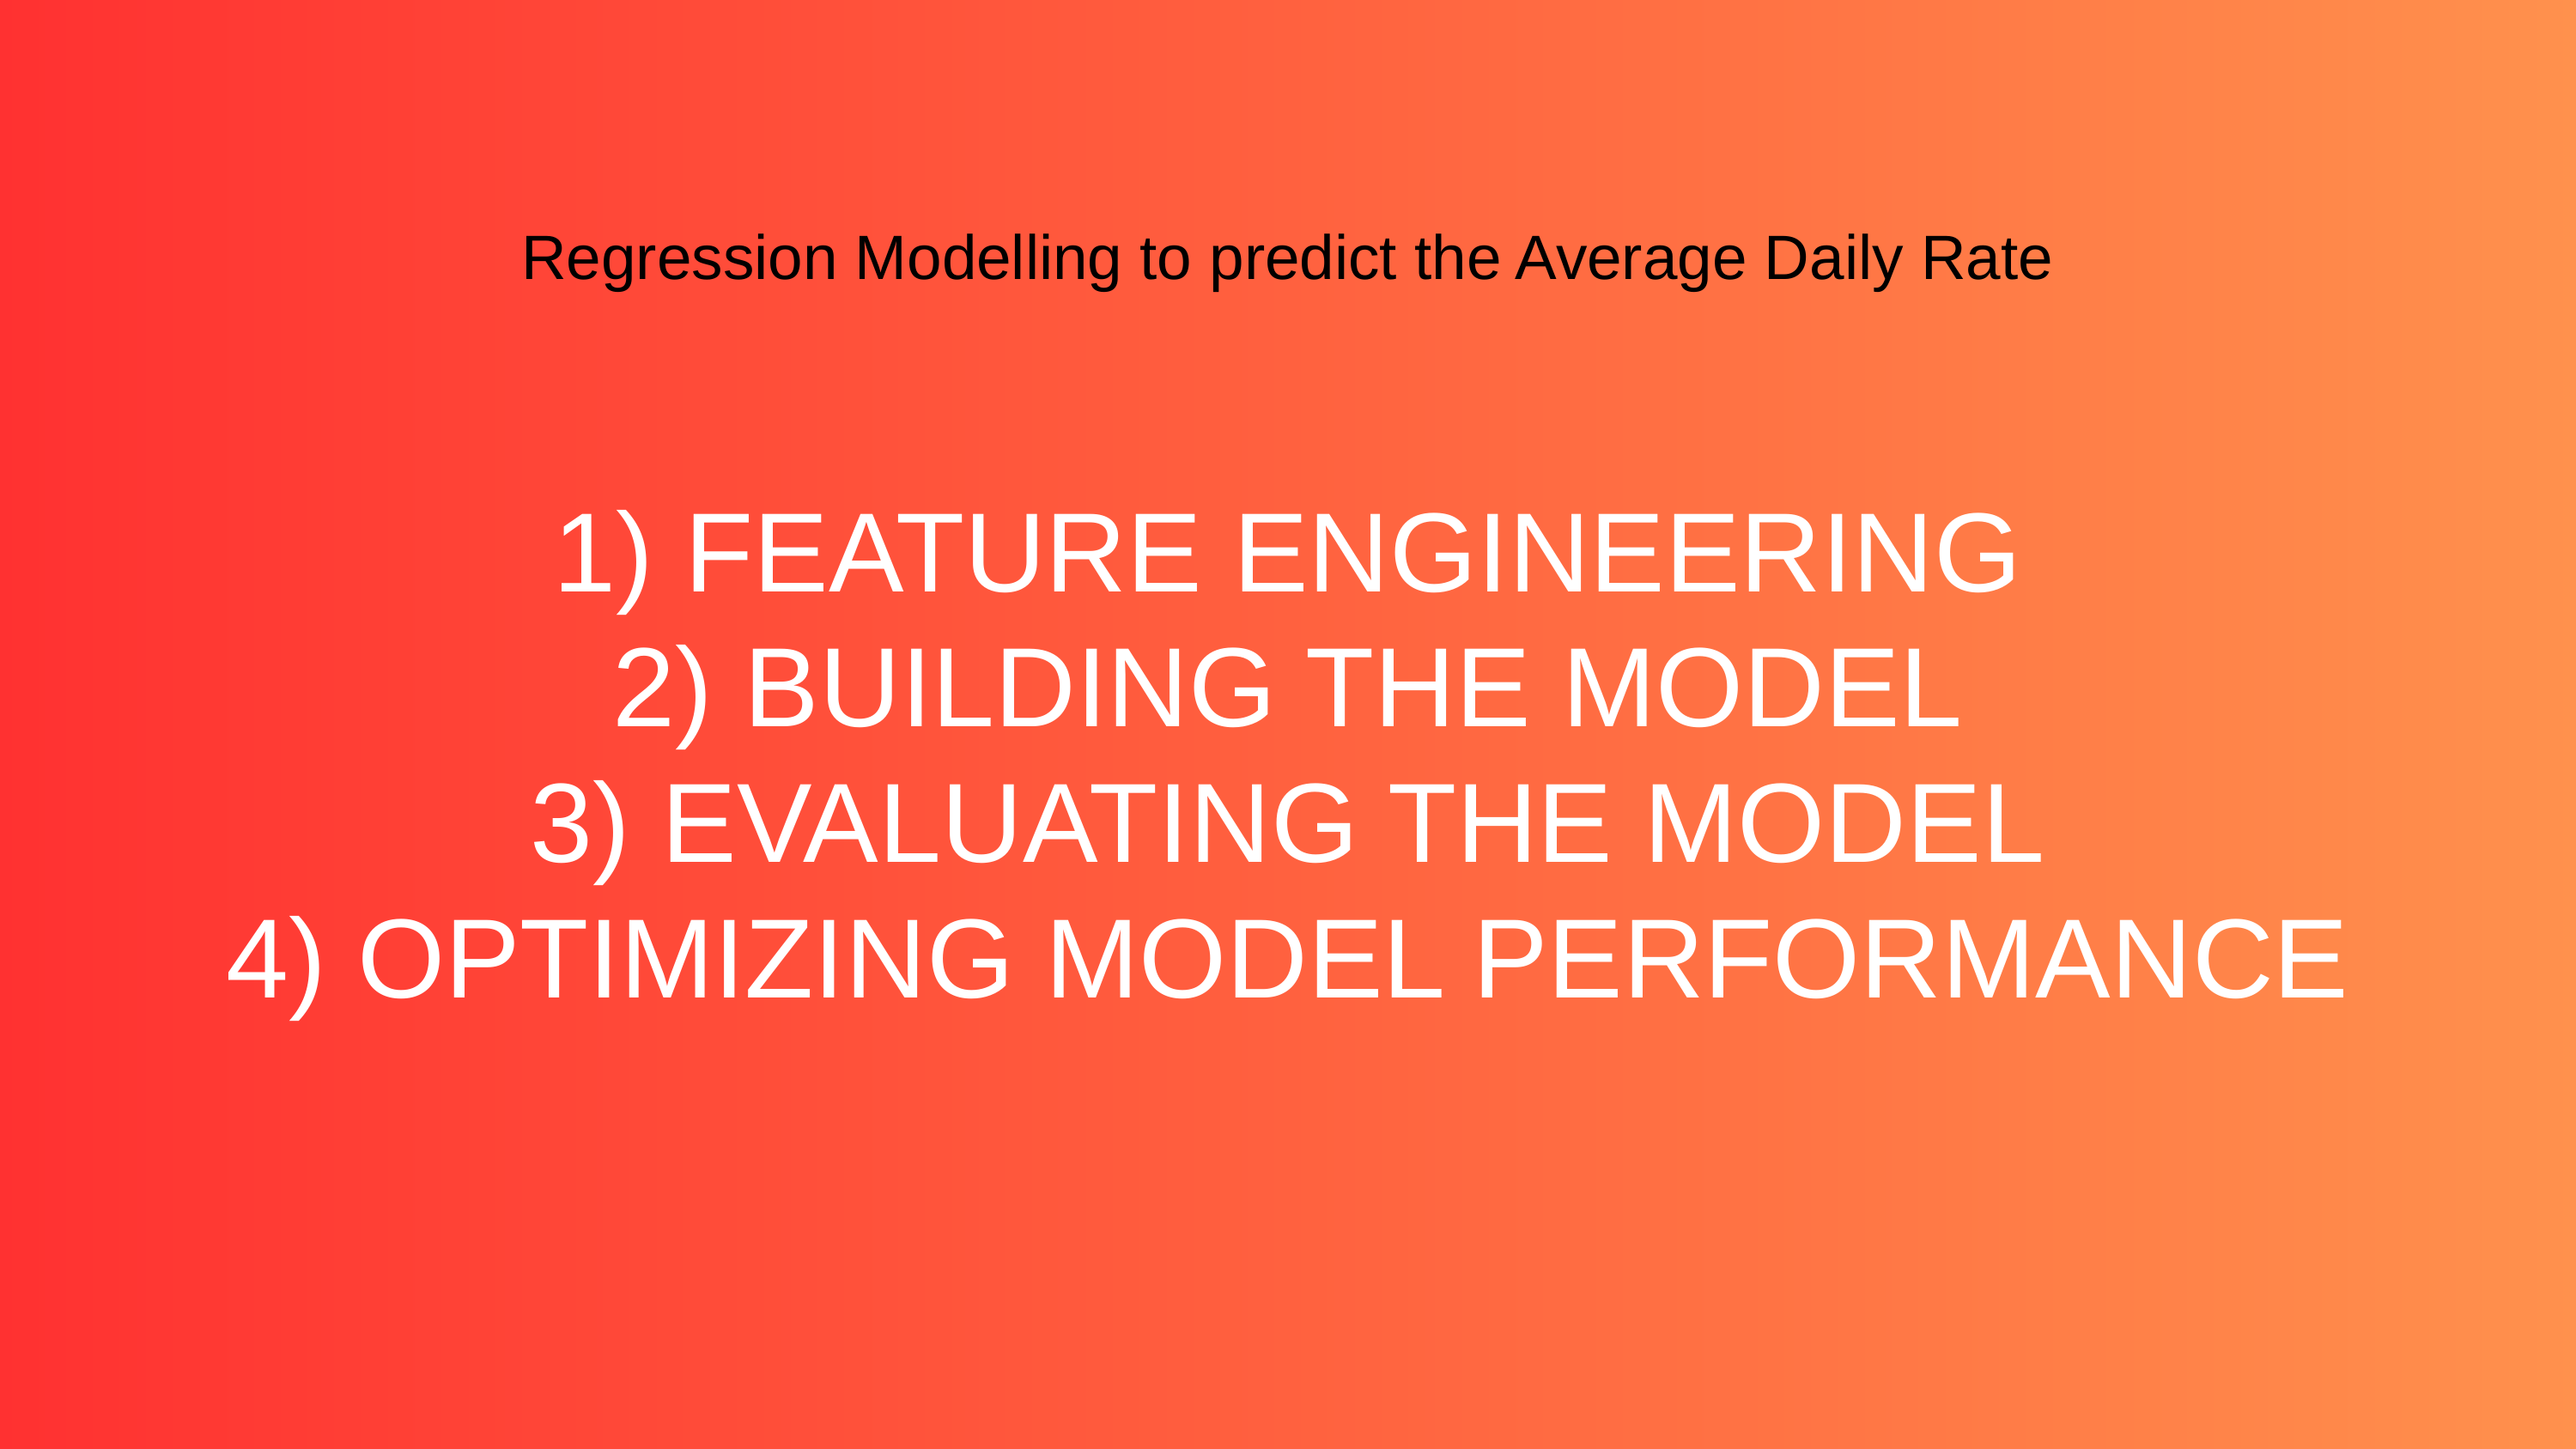

Regression Modelling to predict the Average Daily Rate
1) FEATURE ENGINEERING
2) BUILDING THE MODEL
3) EVALUATING THE MODEL
4) OPTIMIZING MODEL PERFORMANCE